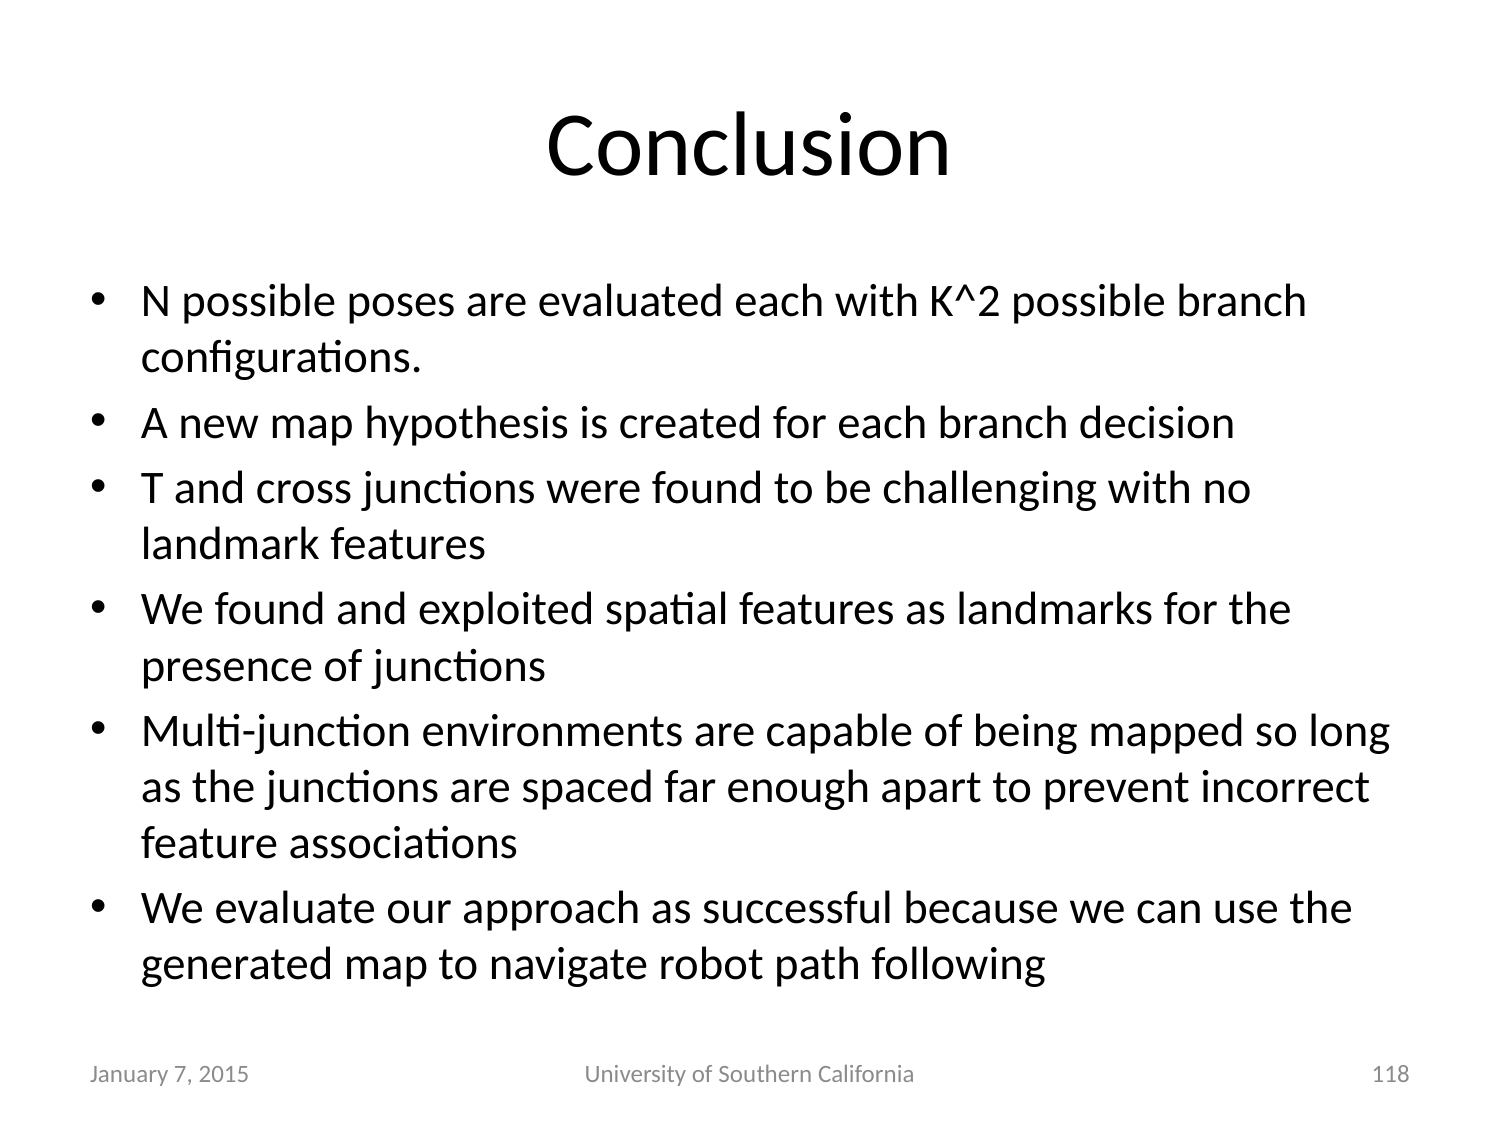

# Conclusion
N possible poses are evaluated each with K^2 possible branch configurations.
A new map hypothesis is created for each branch decision
T and cross junctions were found to be challenging with no landmark features
We found and exploited spatial features as landmarks for the presence of junctions
Multi-junction environments are capable of being mapped so long as the junctions are spaced far enough apart to prevent incorrect feature associations
We evaluate our approach as successful because we can use the generated map to navigate robot path following
January 7, 2015
University of Southern California
118